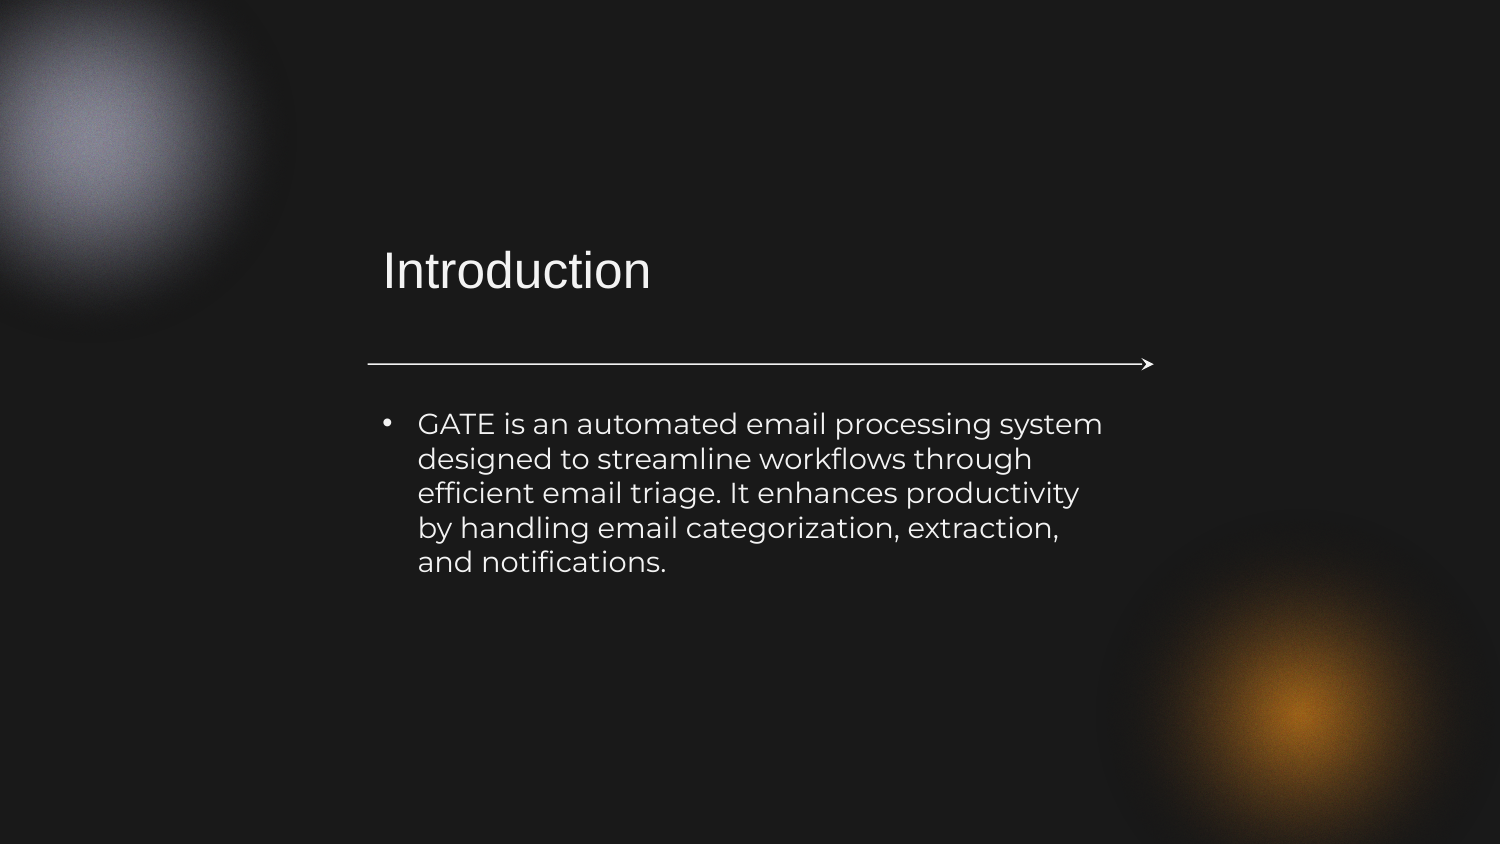

Introduction
# GATE is an automated email processing system designed to streamline workflows through efficient email triage. It enhances productivity by handling email categorization, extraction, and notifications.